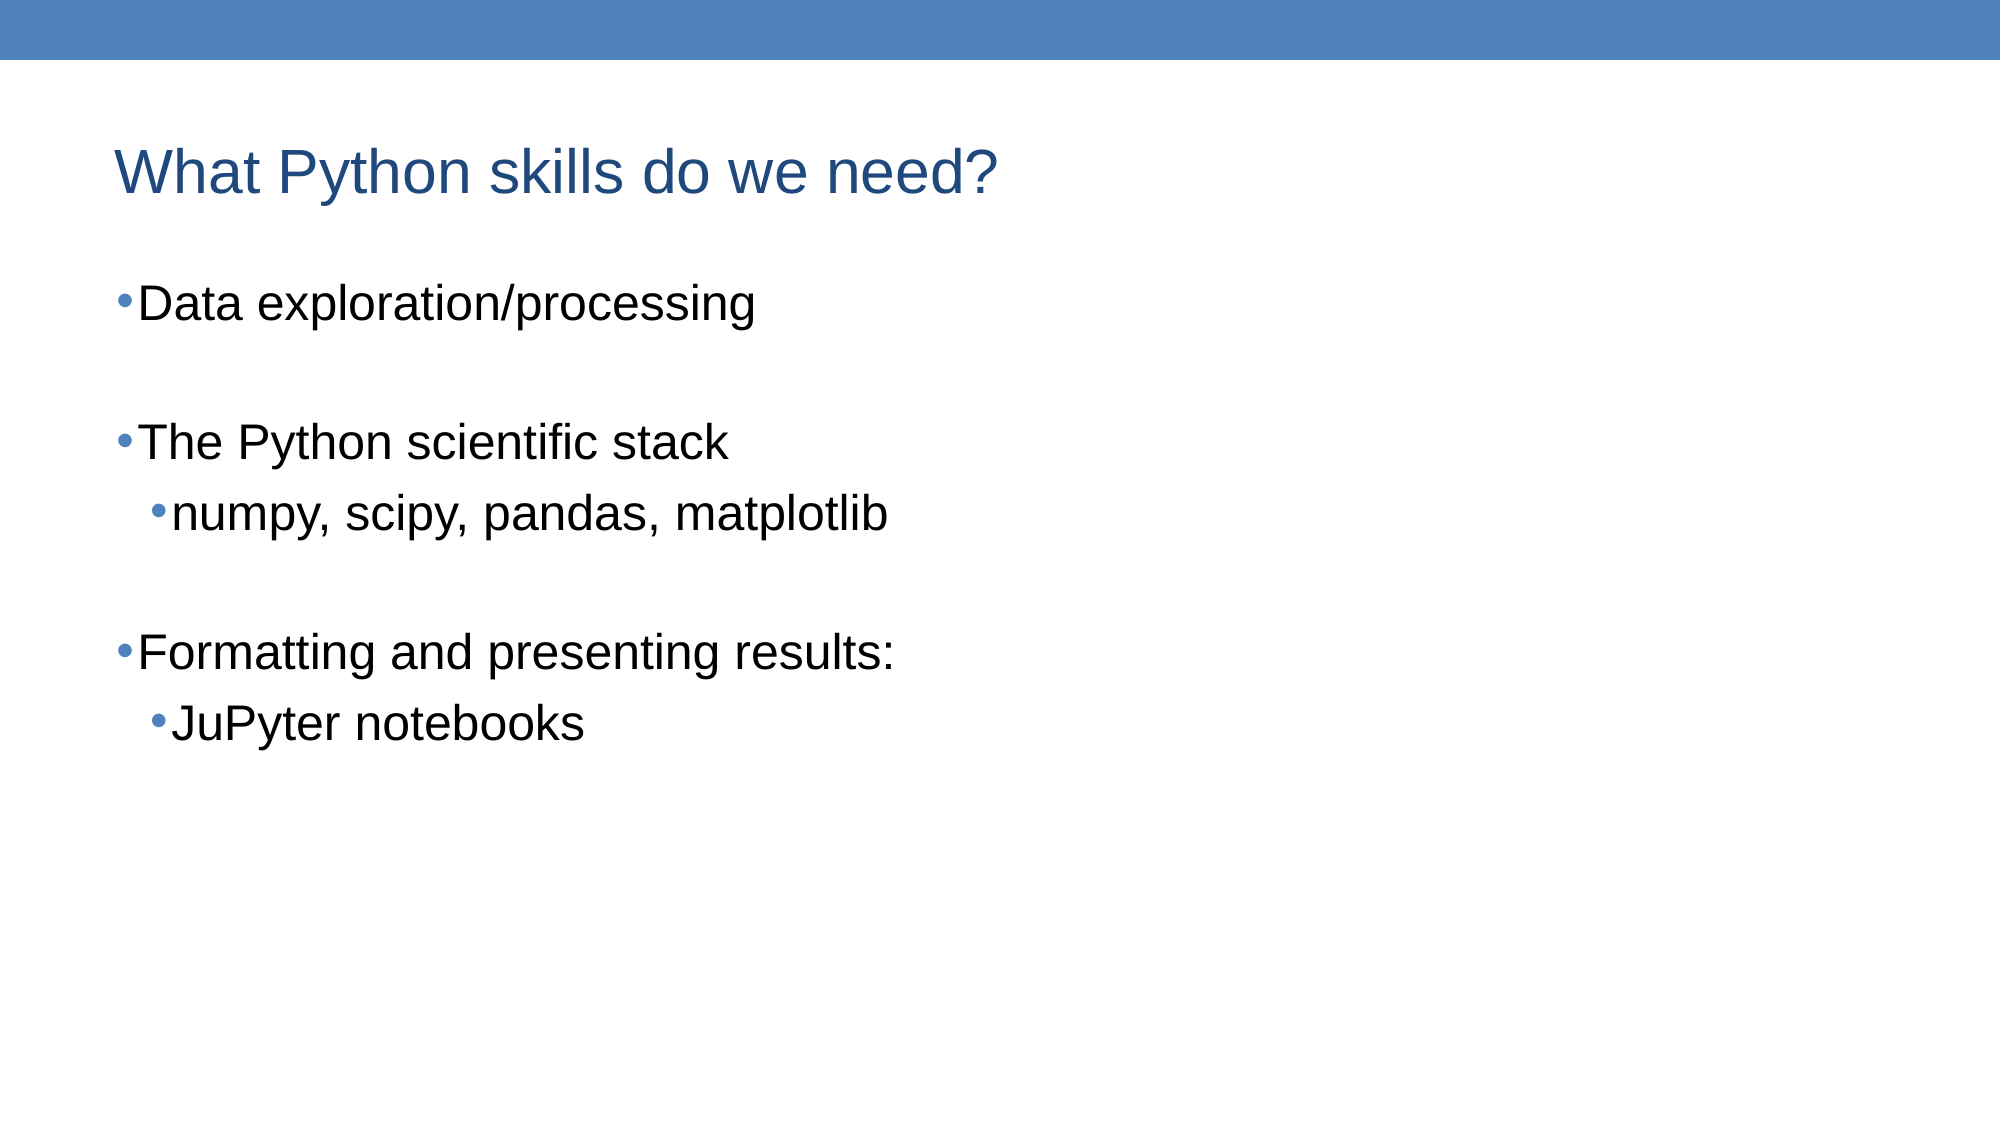

# What Python skills do we need?
Data exploration/processing

The Python scientific stack
numpy, scipy, pandas, matplotlib

Formatting and presenting results:
JuPyter notebooks